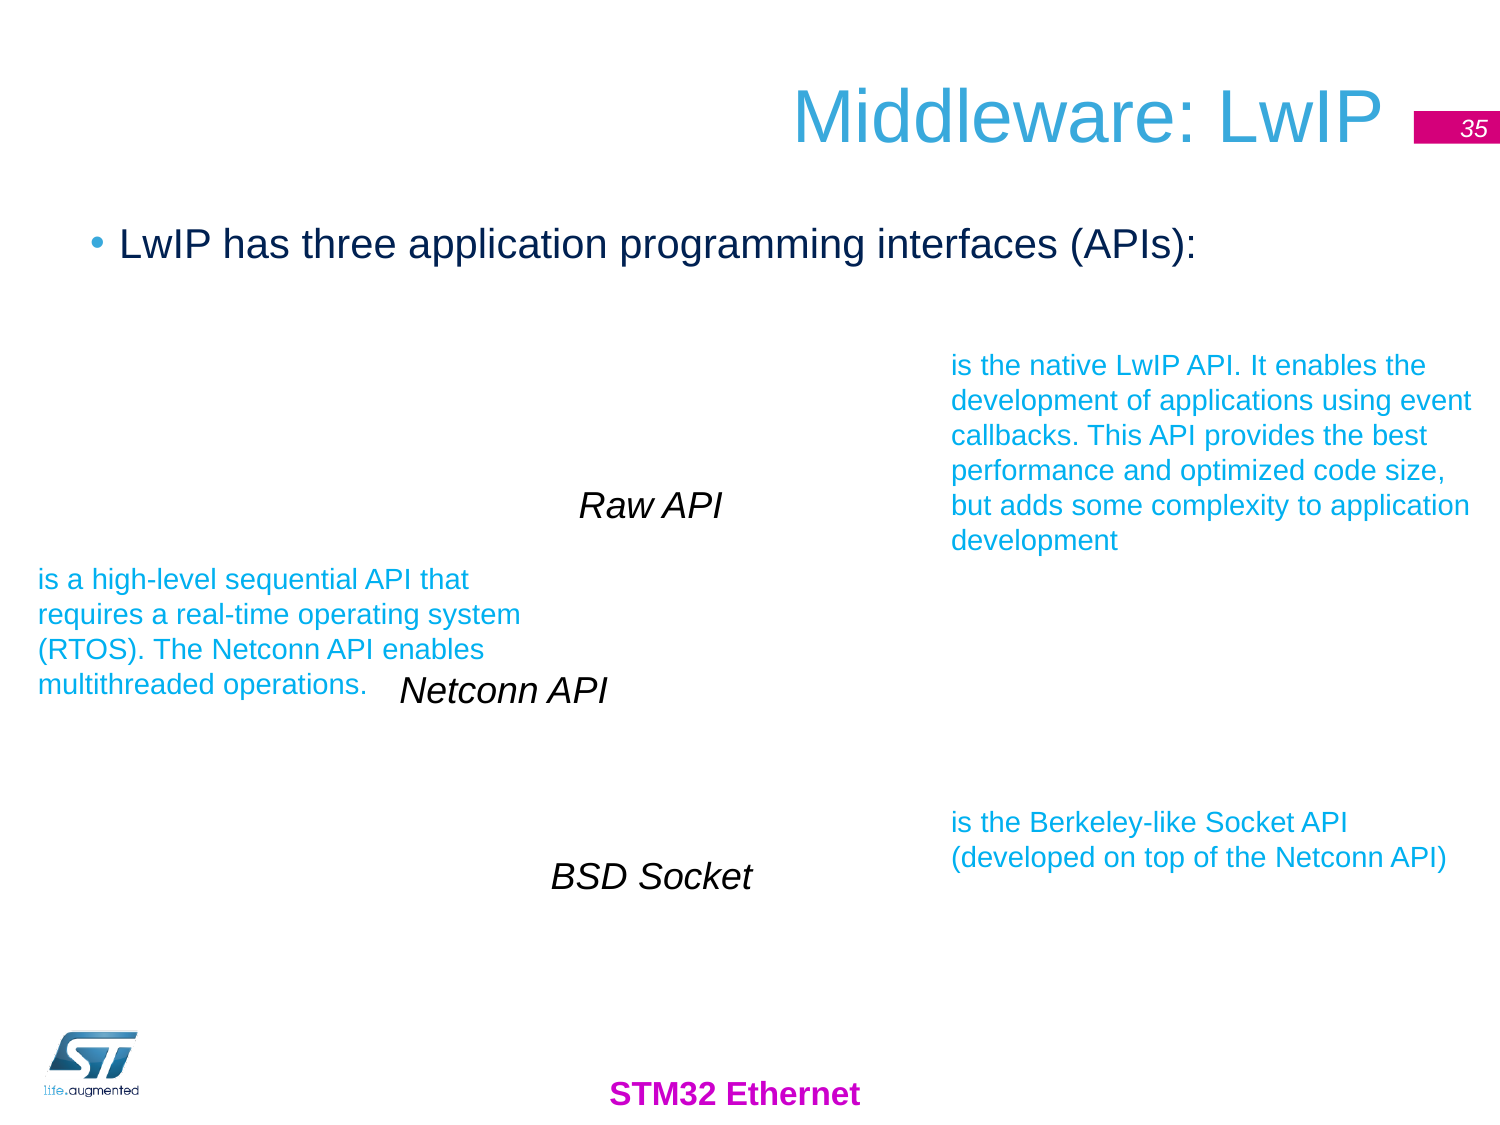

# Middleware: LwIP
35
LwIP has three application programming interfaces (APIs):
Raw API
Netconn API
BSD Socket
is the native LwIP API. It enables the development of applications using event callbacks. This API provides the best performance and optimized code size, but adds some complexity to application development
is a high-level sequential API that requires a real-time operating system (RTOS). The Netconn API enables multithreaded operations.
is the Berkeley-like Socket API (developed on top of the Netconn API)